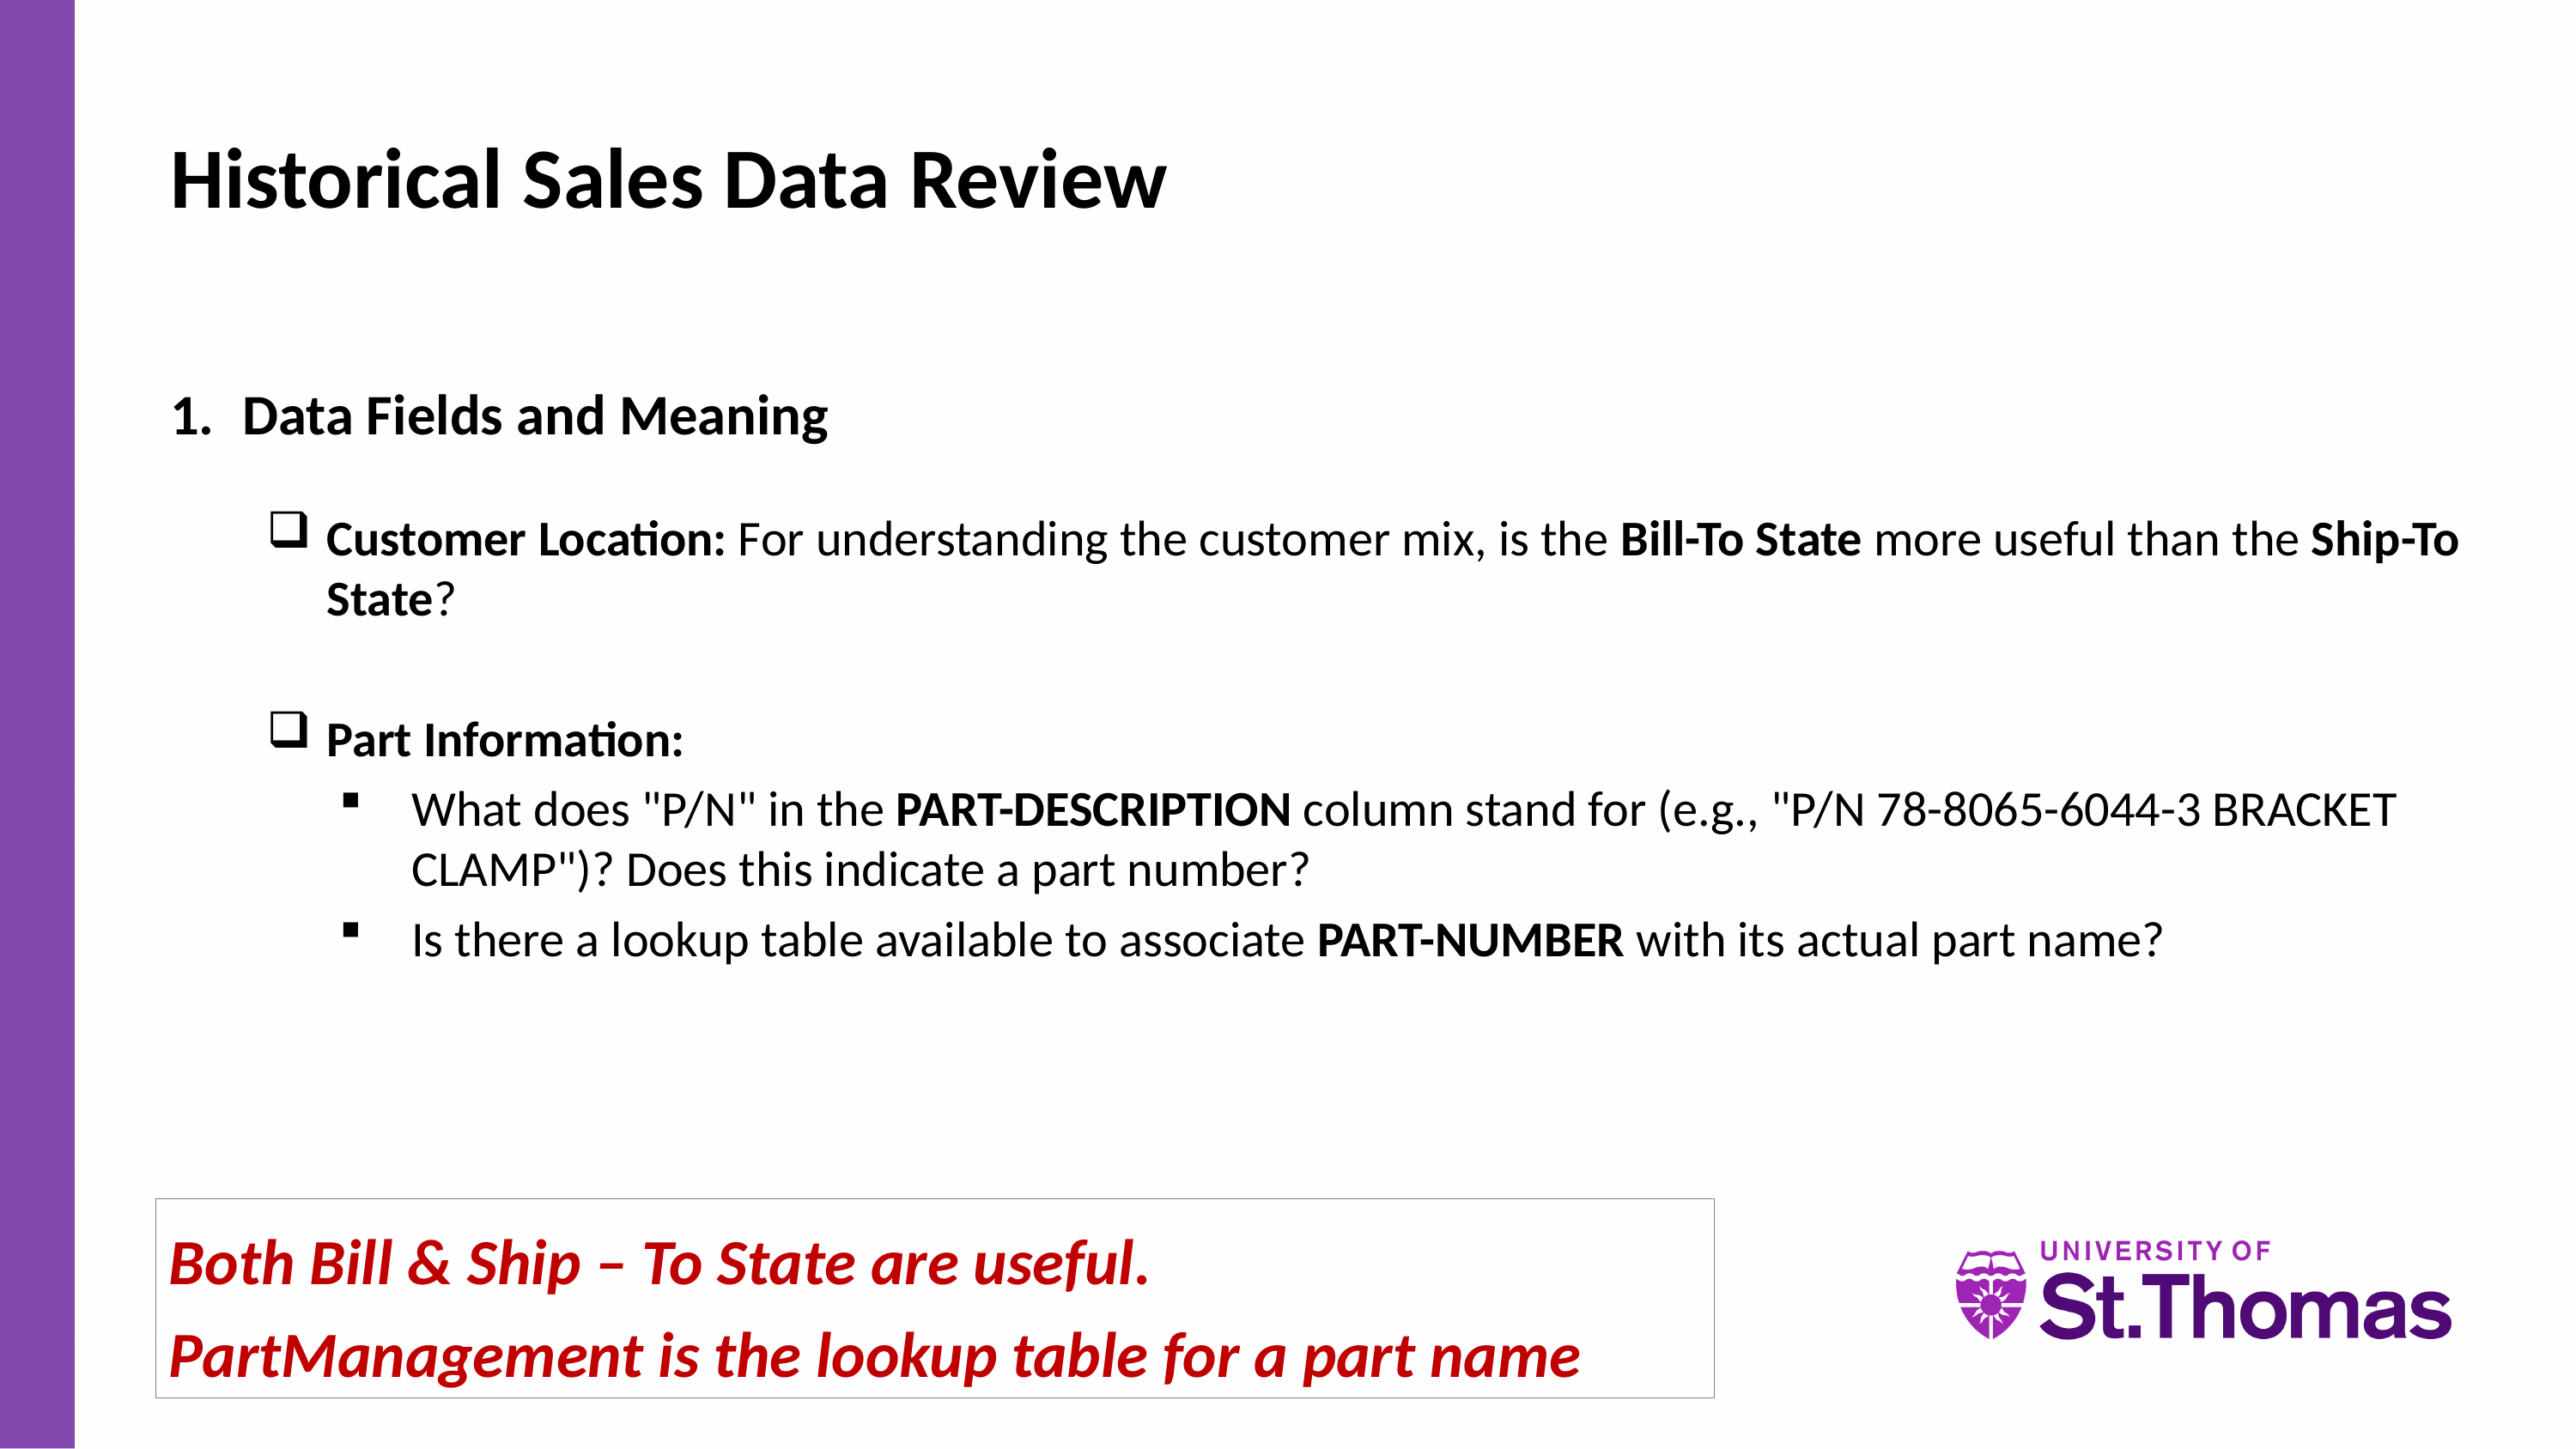

33
Historical Sales Data Review

Data Fields and Meaning

Customer Location: For understanding the customer mix, is the Bill-To State more useful than the Ship-To State?

Part Information:
What does "P/N" in the PART-DESCRIPTION column stand for (e.g., "P/N 78-8065-6044-3 BRACKET CLAMP")? Does this indicate a part number?
Is there a lookup table available to associate PART-NUMBER with its actual part name?

Both Bill & Ship – To State are useful.
PartManagement is the lookup table for a part name